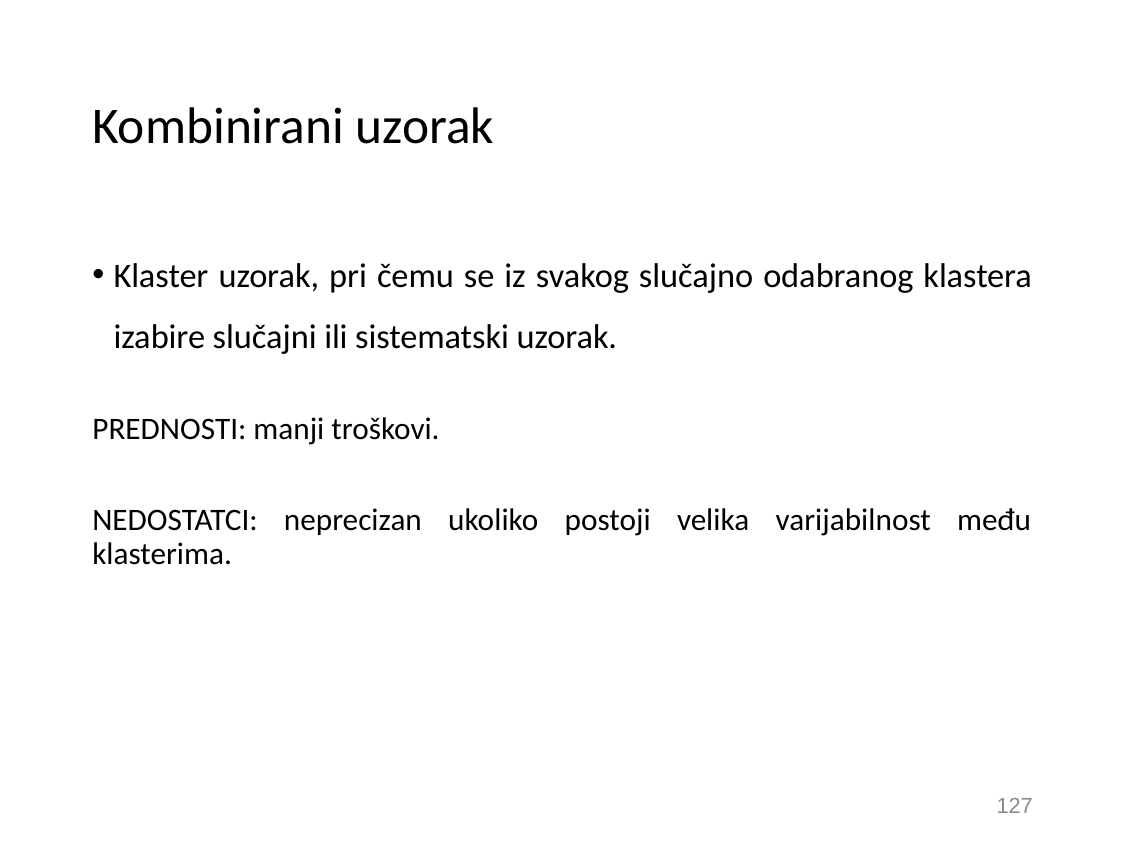

# Kombinirani uzorak
Klaster uzorak, pri čemu se iz svakog slučajno odabranog klastera izabire slučajni ili sistematski uzorak.

PREDNOSTI: manji troškovi.

NEDOSTATCI: neprecizan ukoliko postoji velika varijabilnost među klasterima.
127